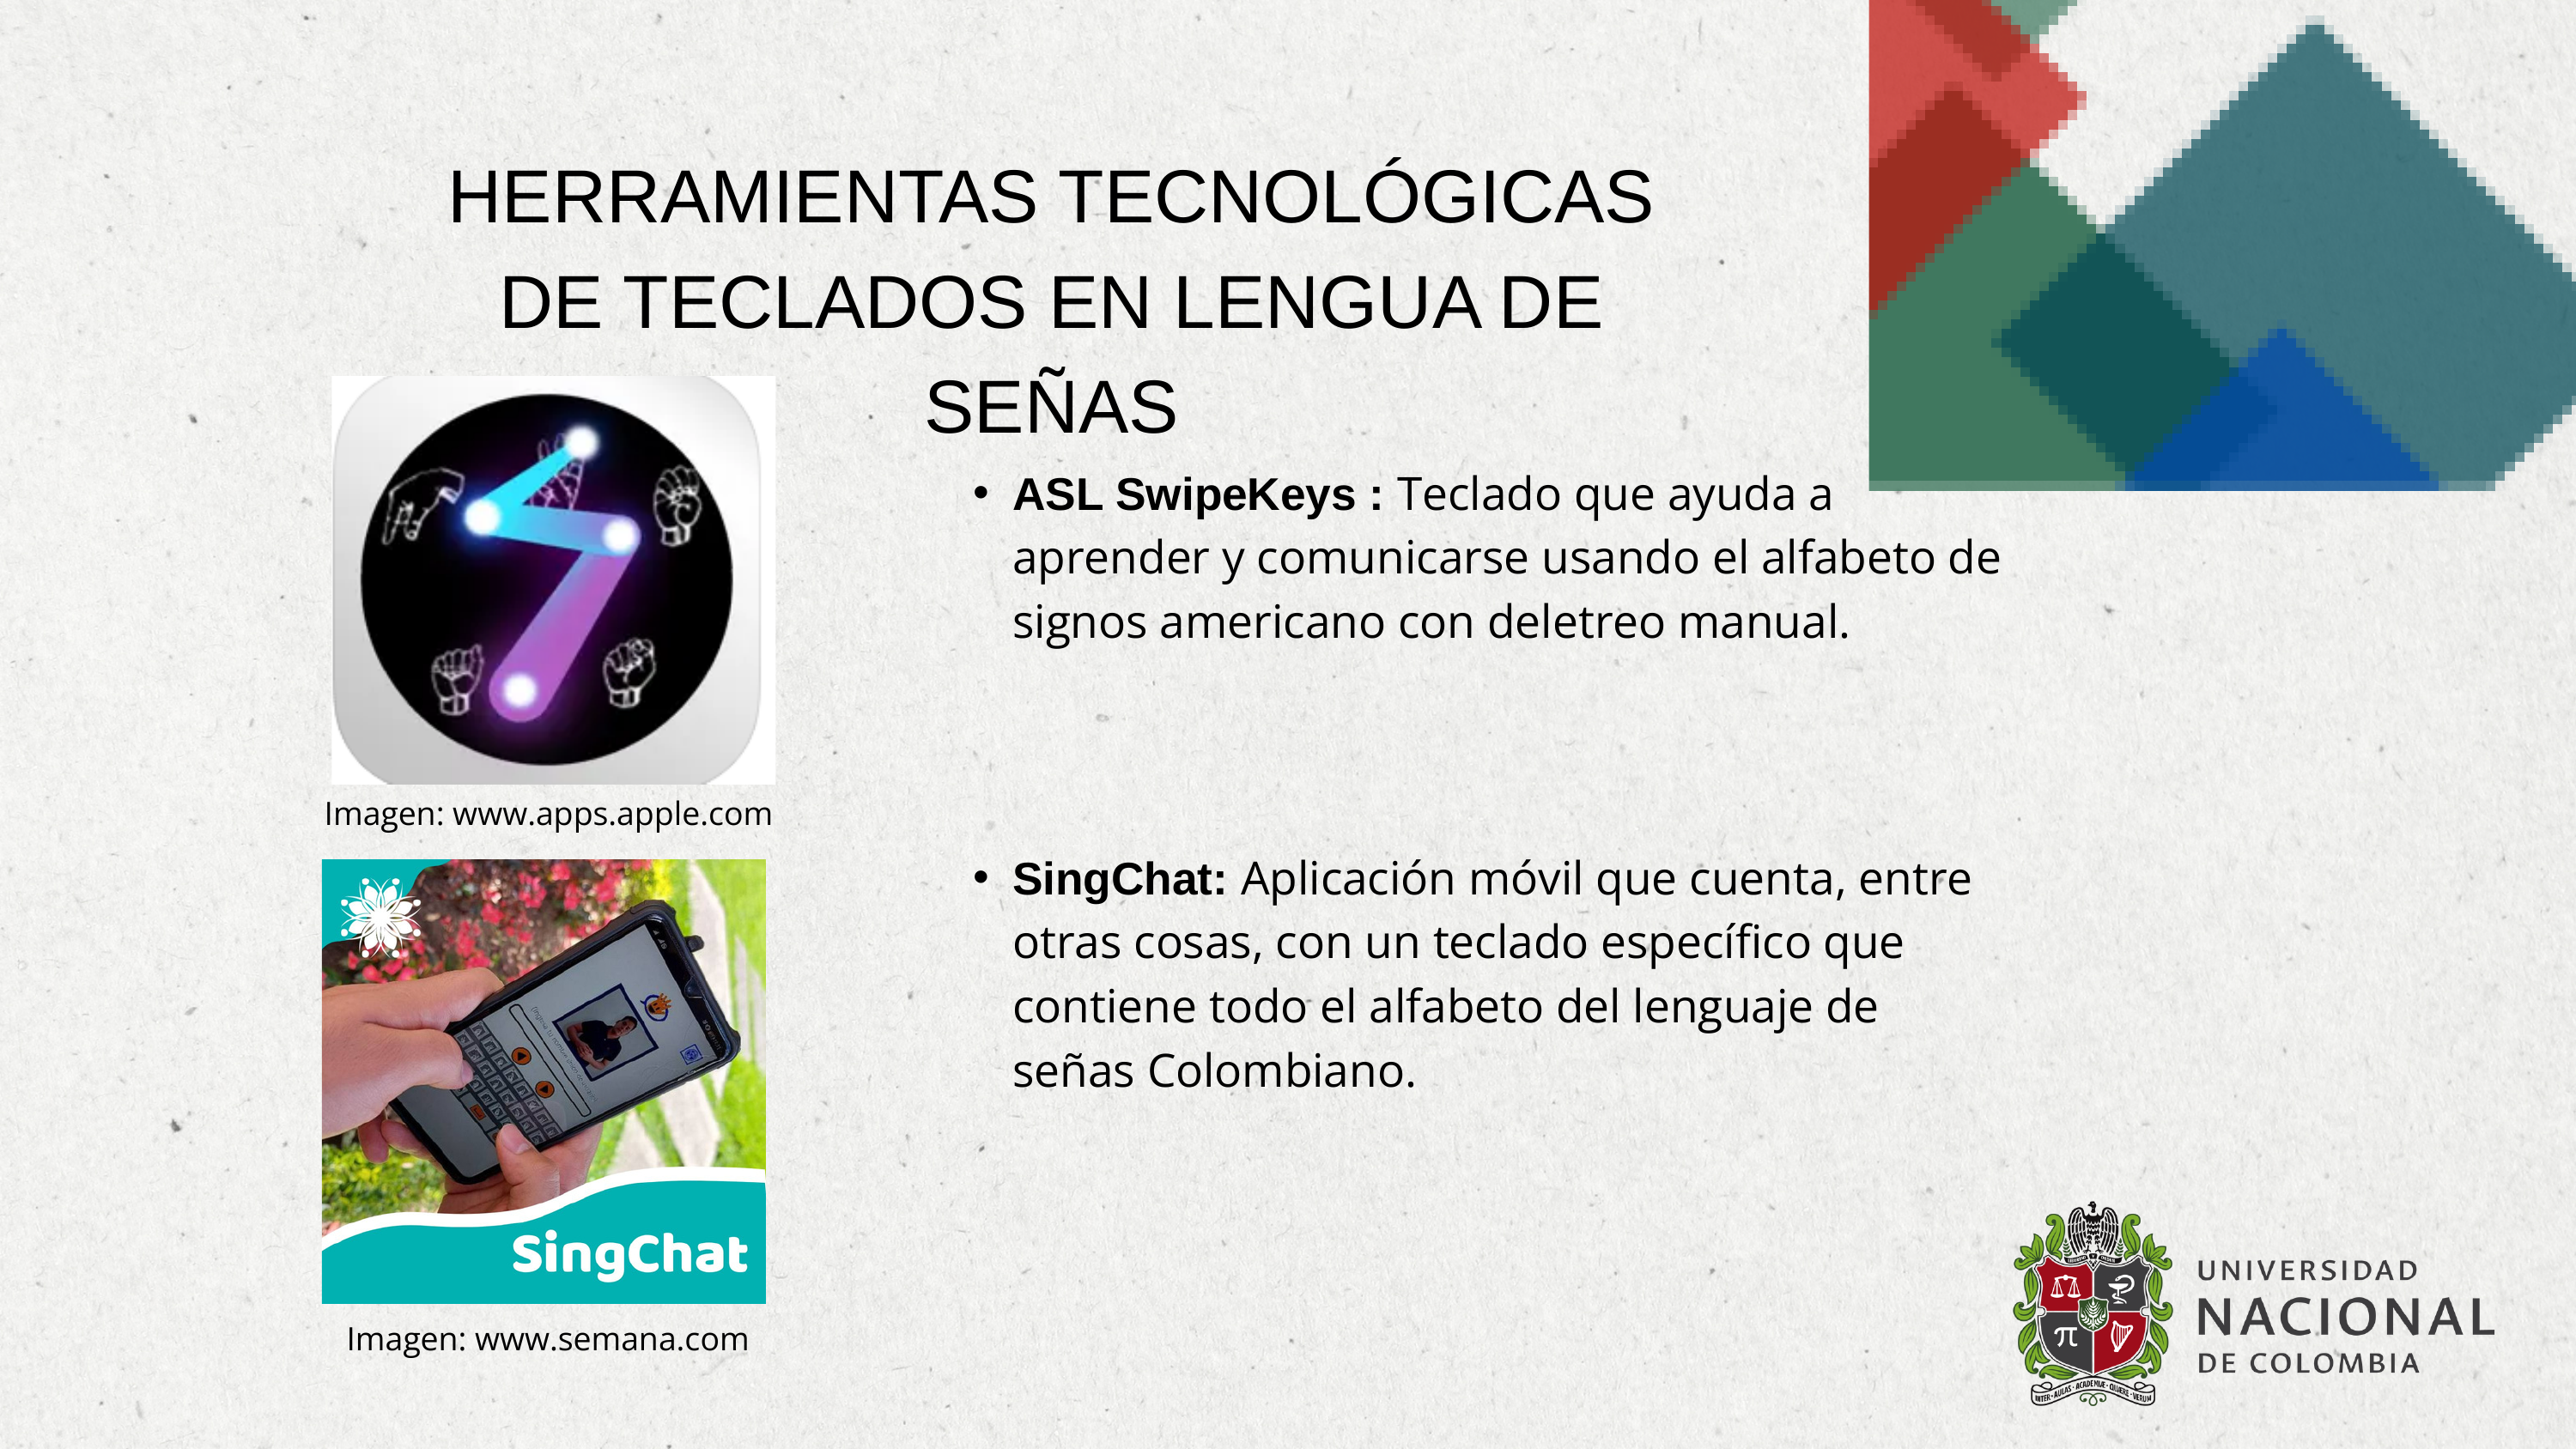

HERRAMIENTAS TECNOLÓGICAS DE TECLADOS EN LENGUA DE SEÑAS

ASL SwipeKeys : Teclado que ayuda a aprender y comunicarse usando el alfabeto de signos americano con deletreo manual.

SingChat: Aplicación móvil que cuenta, entre otras cosas, con un teclado específico que contiene todo el alfabeto del lenguaje de señas Colombiano.

Imagen: www.apps.apple.com

 Imagen: www.semana.com